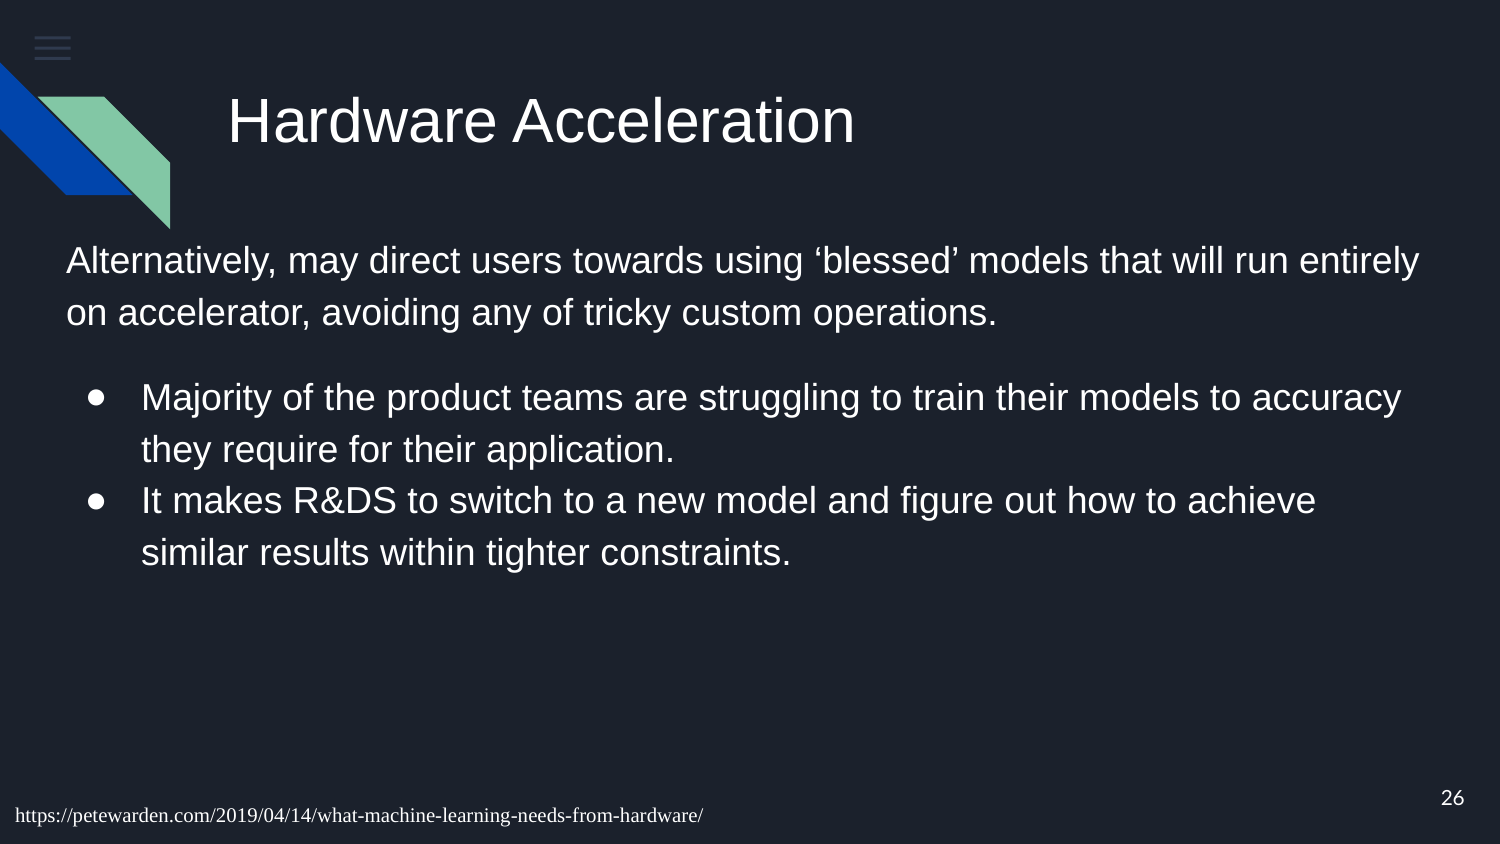

# Hardware Acceleration
Alternatively, may direct users towards using ‘blessed’ models that will run entirely on accelerator, avoiding any of tricky custom operations.
Majority of the product teams are struggling to train their models to accuracy they require for their application.
It makes R&DS to switch to a new model and figure out how to achieve similar results within tighter constraints.

26
https://petewarden.com/2019/04/14/what-machine-learning-needs-from-hardware/